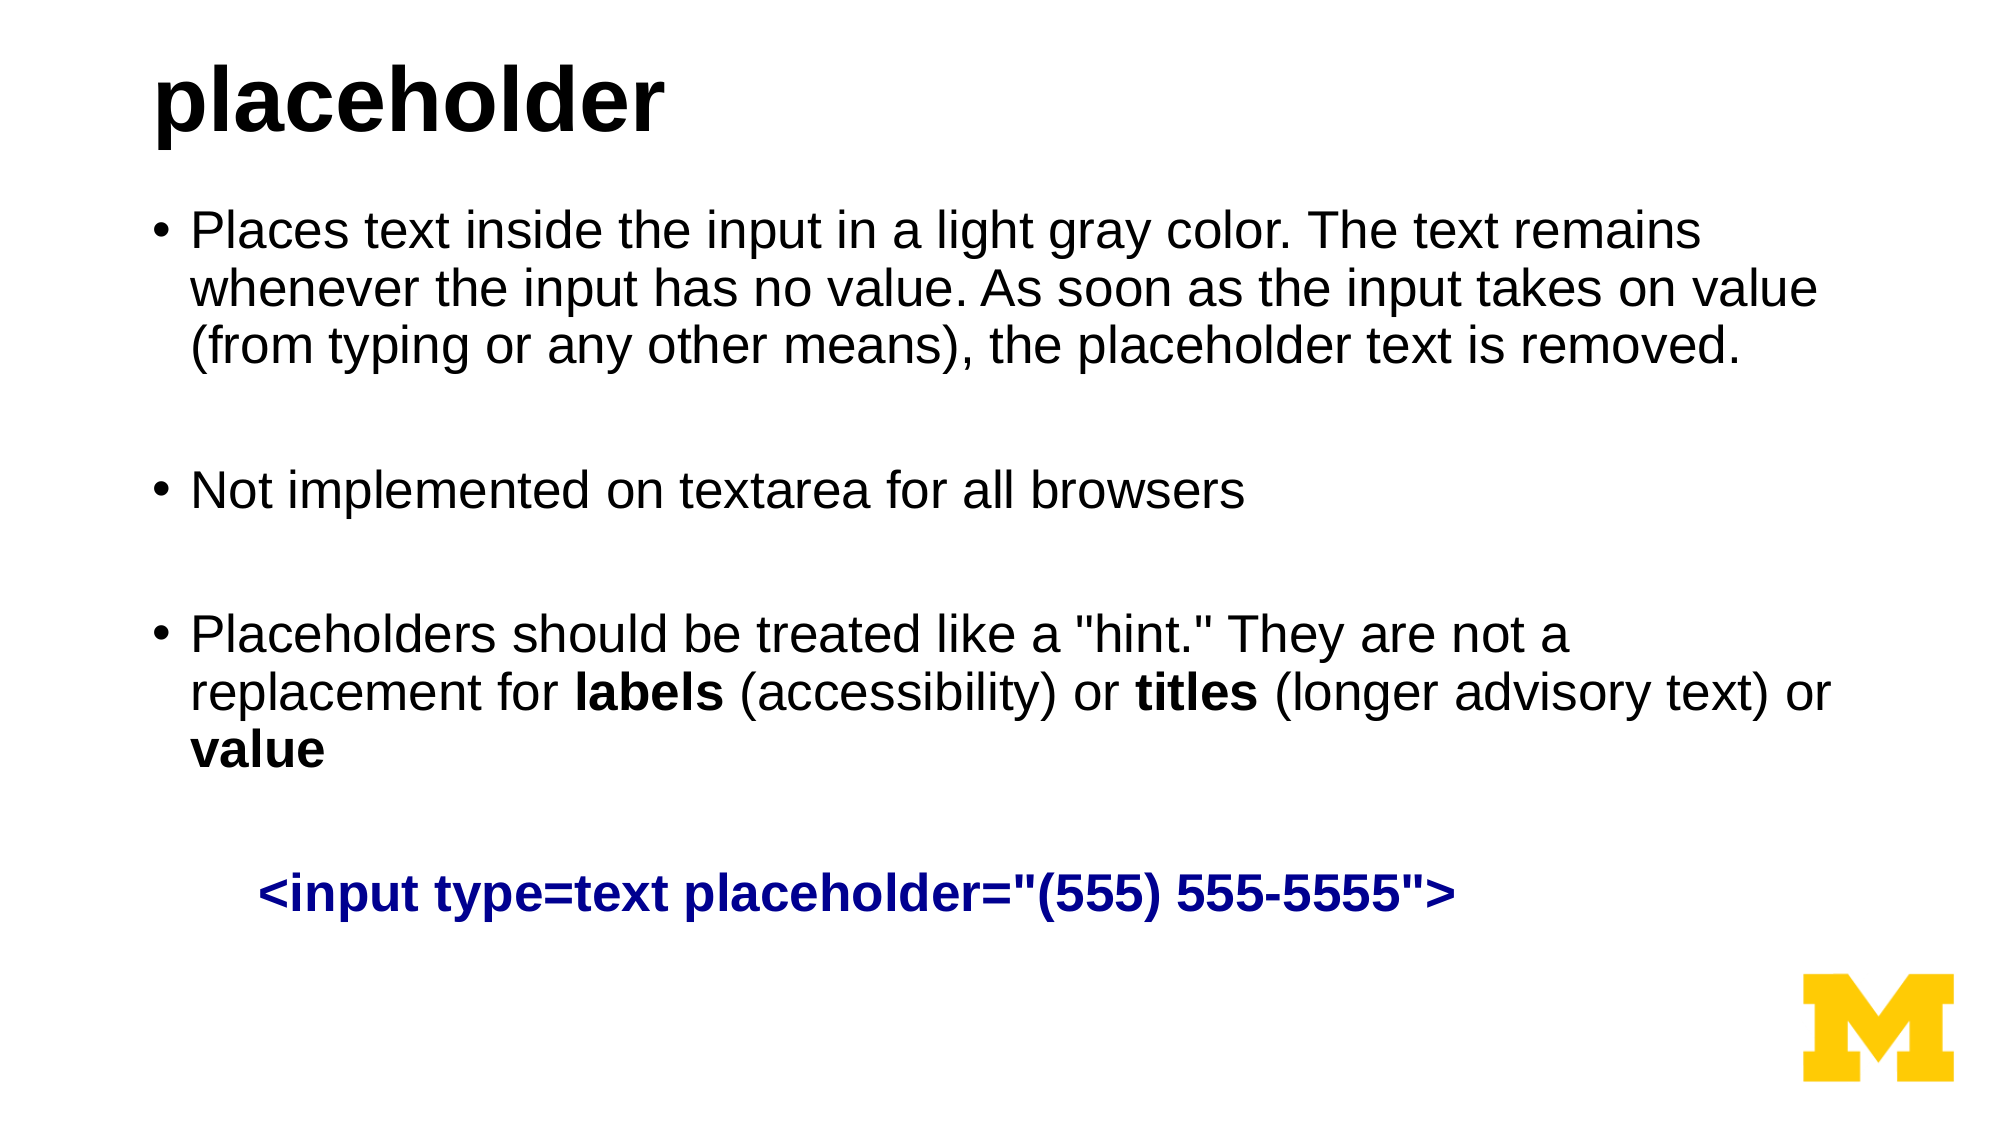

# placeholder
Places text inside the input in a light gray color. The text remains whenever the input has no value. As soon as the input takes on value (from typing or any other means), the placeholder text is removed.

Not implemented on textarea for all browsers

Placeholders should be treated like a "hint." They are not a replacement for labels (accessibility) or titles (longer advisory text) or value

	<input type=text placeholder="(555) 555-5555">